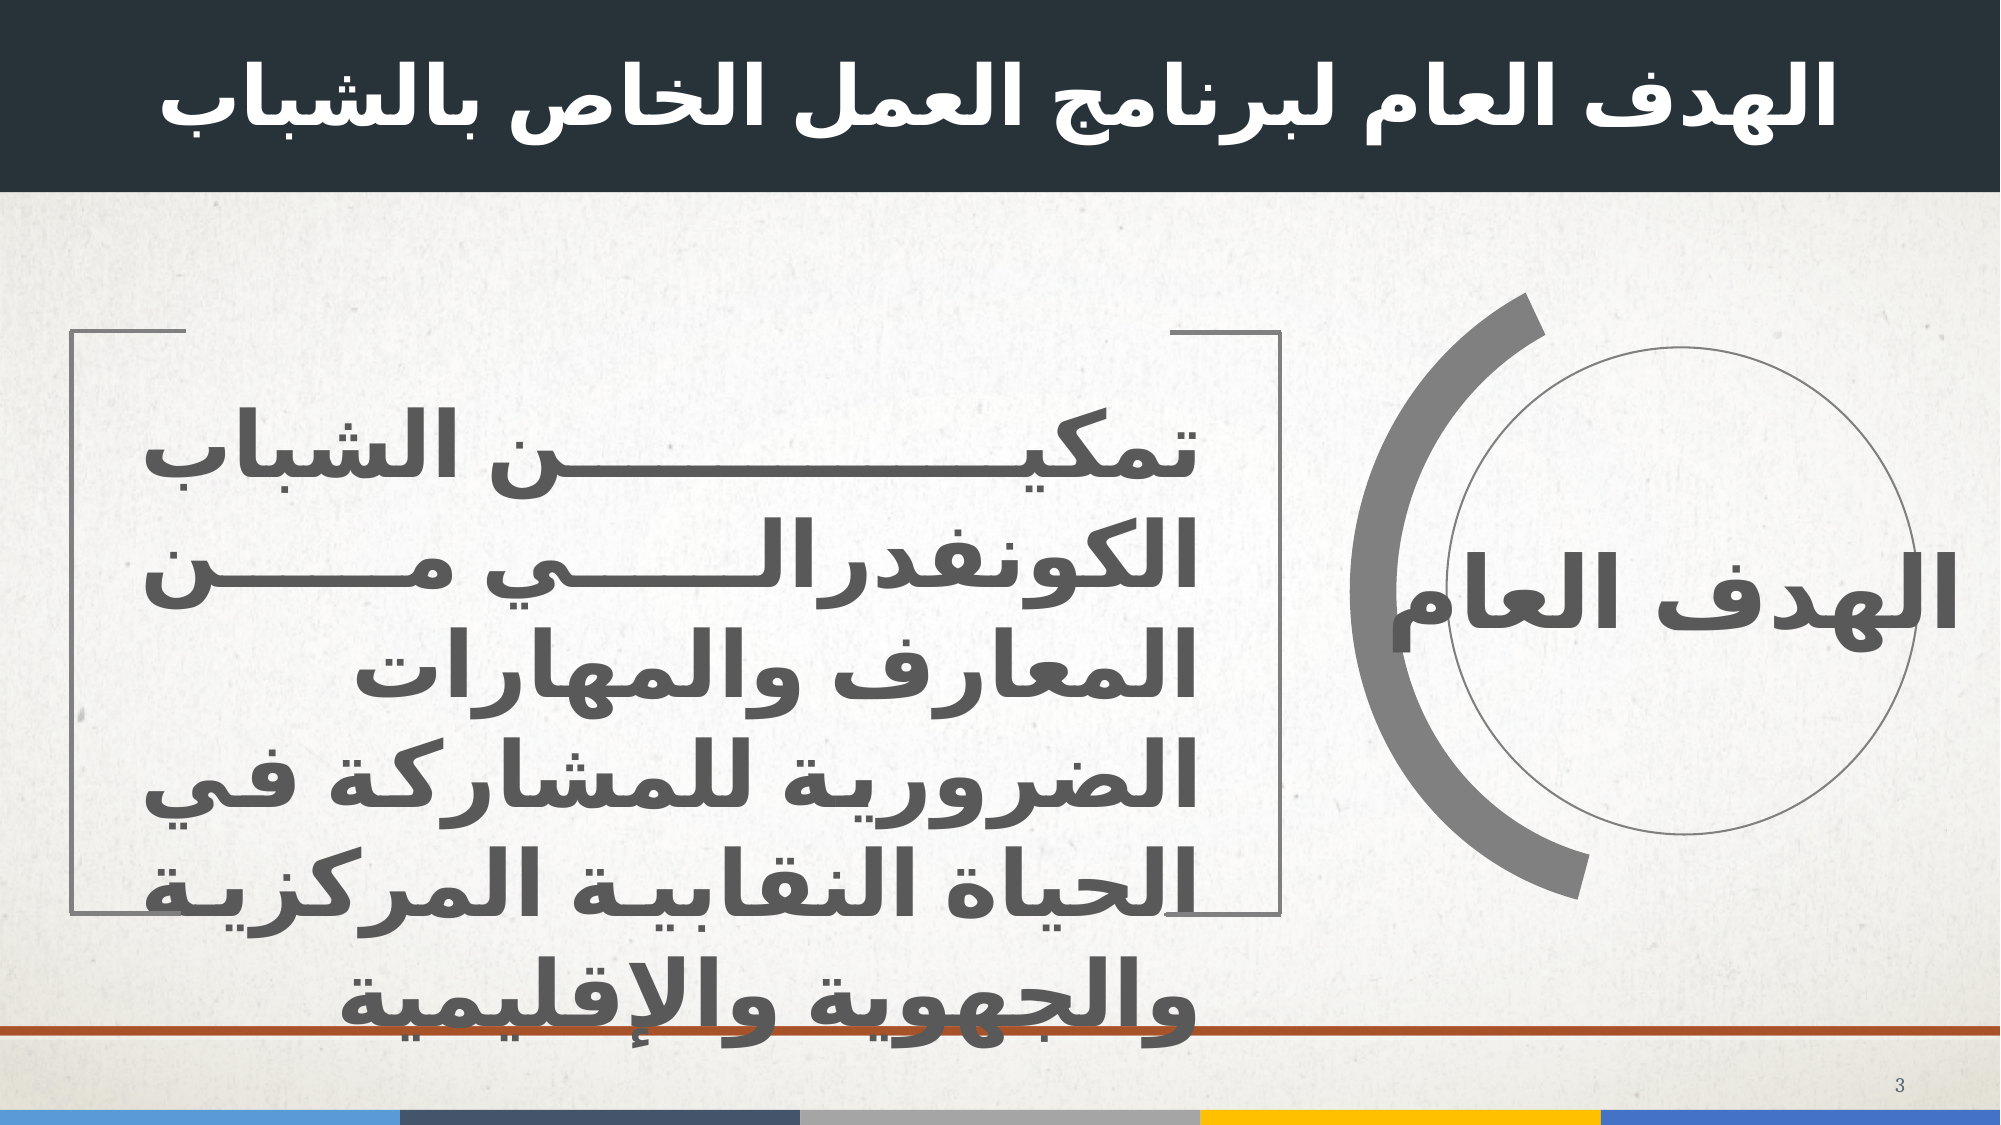

# الهدف العام لبرنامج العمل الخاص بالشباب

الهدف العام
تمكين الشباب الكونفدرالي من المعارف والمهارات الضرورية للمشاركة في الحياة النقابية المركزية والجهوية والإقليمية
3